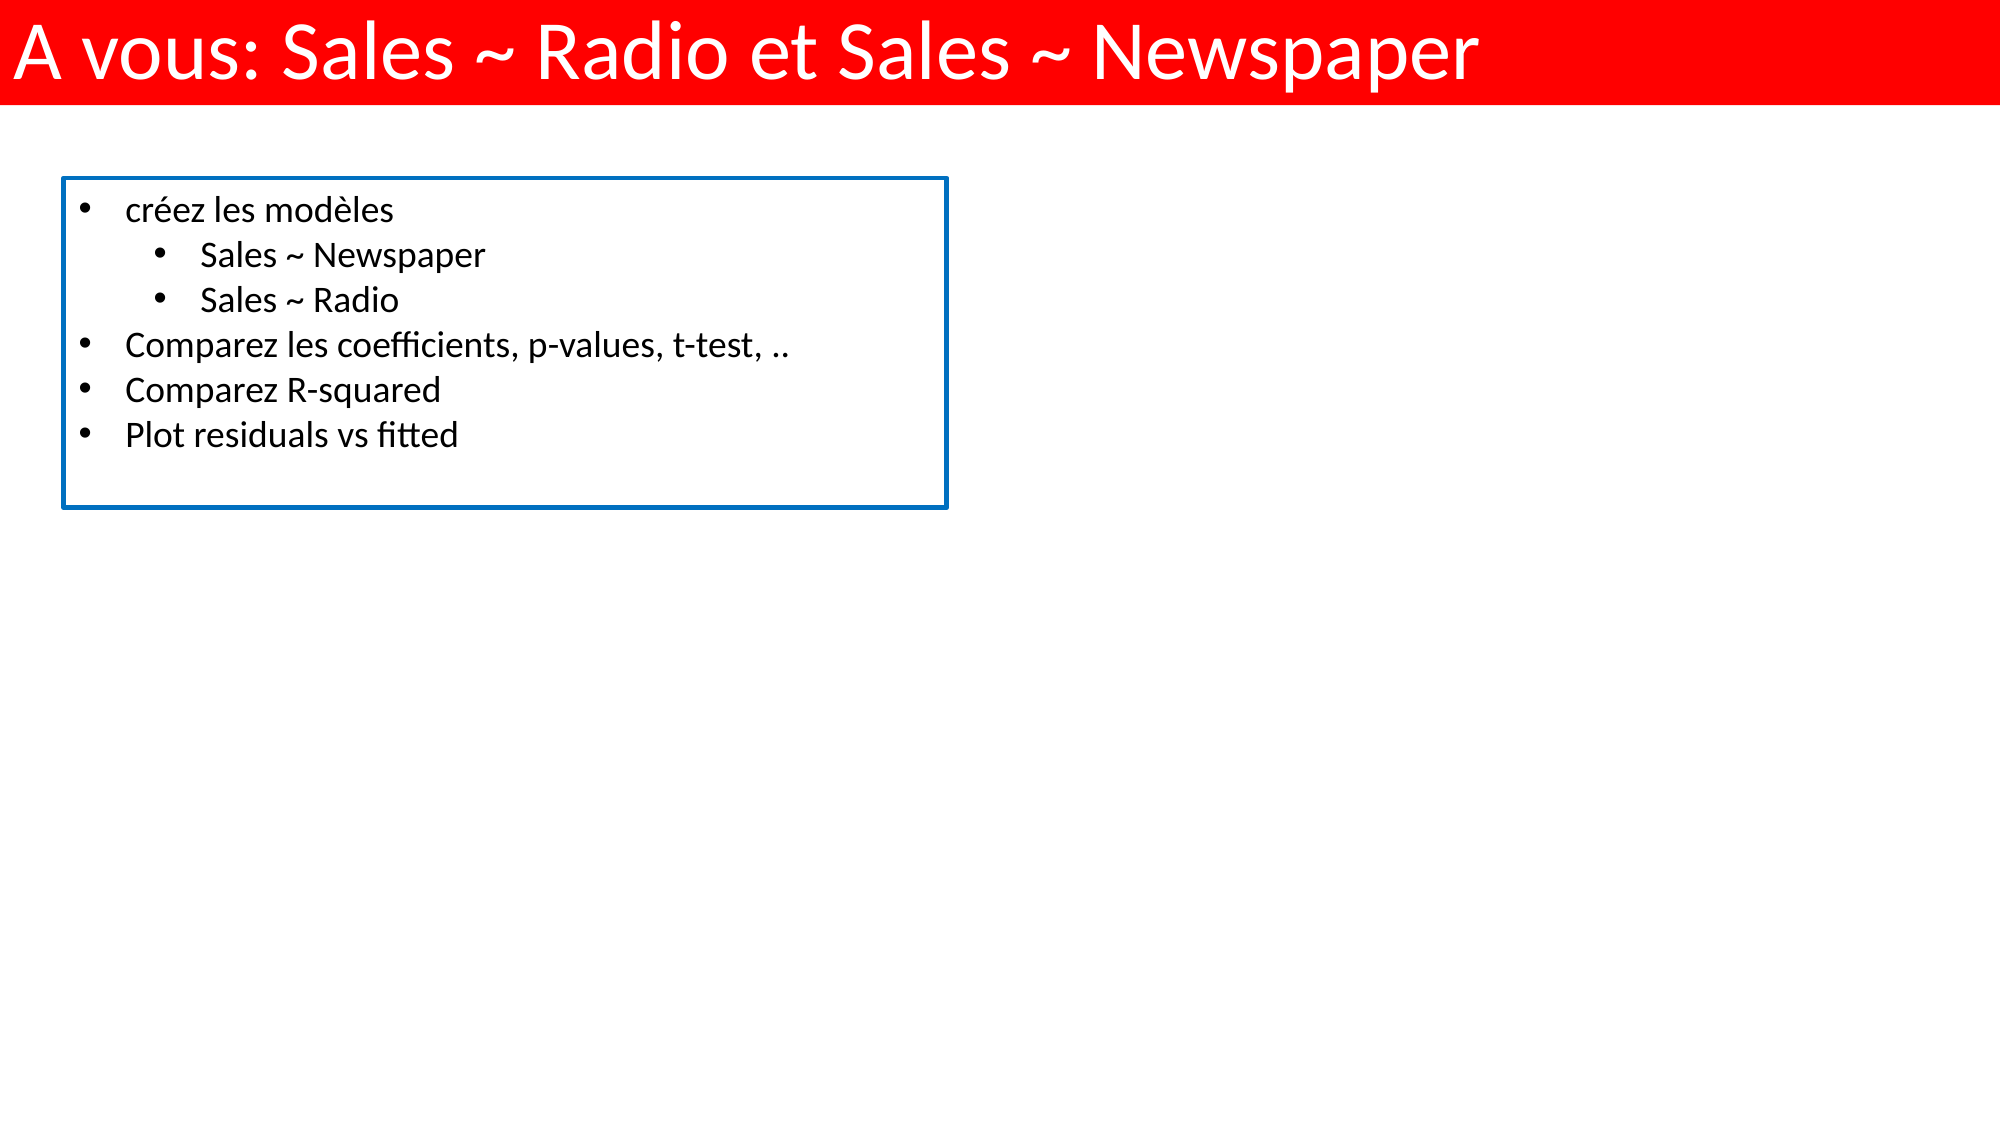

A vous: Sales ~ Radio et Sales ~ Newspaper
créez les modèles
Sales ~ Newspaper
Sales ~ Radio
Comparez les coefficients, p-values, t-test, ..
Comparez R-squared
Plot residuals vs fitted